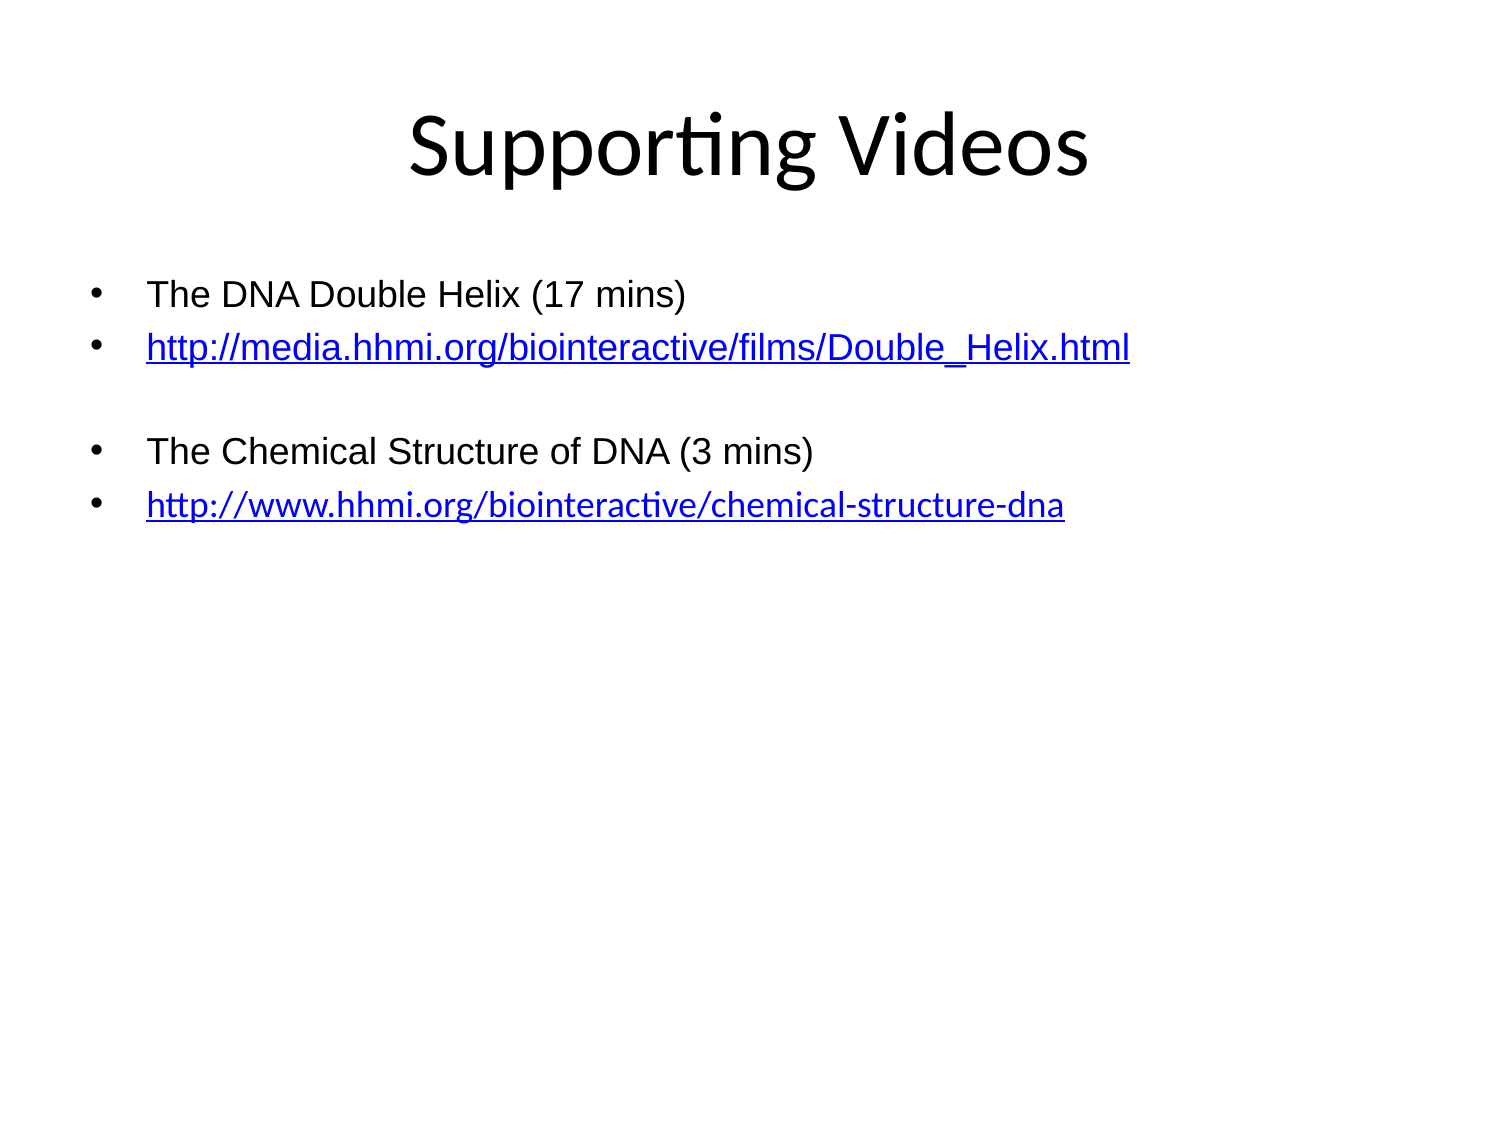

# Supporting Videos
The DNA Double Helix (17 mins)
http://media.hhmi.org/biointeractive/films/Double_Helix.html

The Chemical Structure of DNA (3 mins)
http://www.hhmi.org/biointeractive/chemical-structure-dna